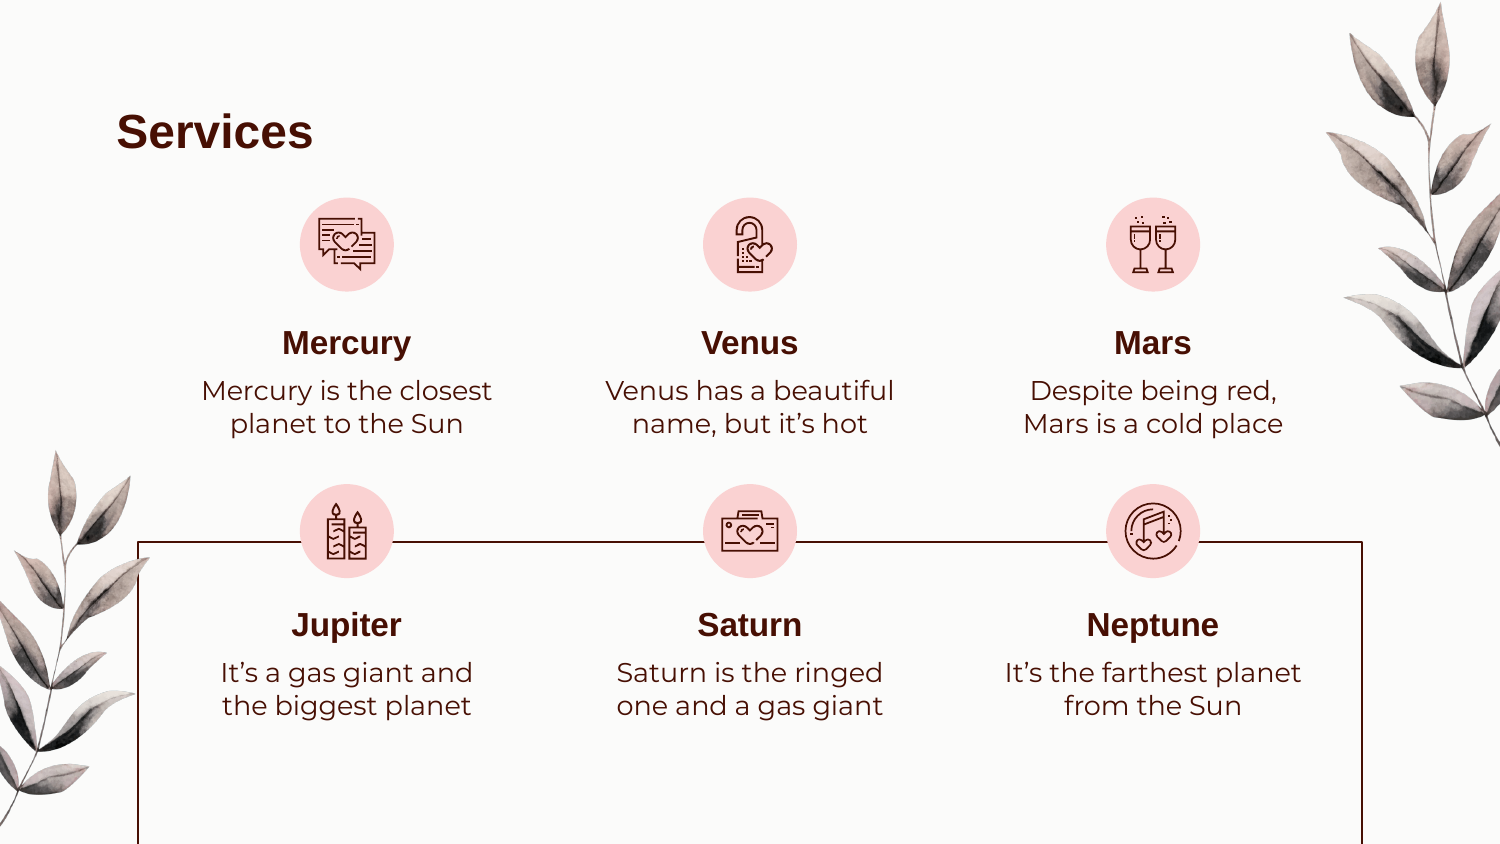

# Services

Mercury
Venus
Mars
Mercury is the closest planet to the Sun
Venus has a beautiful name, but it’s hot

Despite being red, Mars is a cold place

Jupiter
Saturn
Neptune
It’s a gas giant and the biggest planet
Saturn is the ringed one and a gas giant

It’s the farthest planet from the Sun